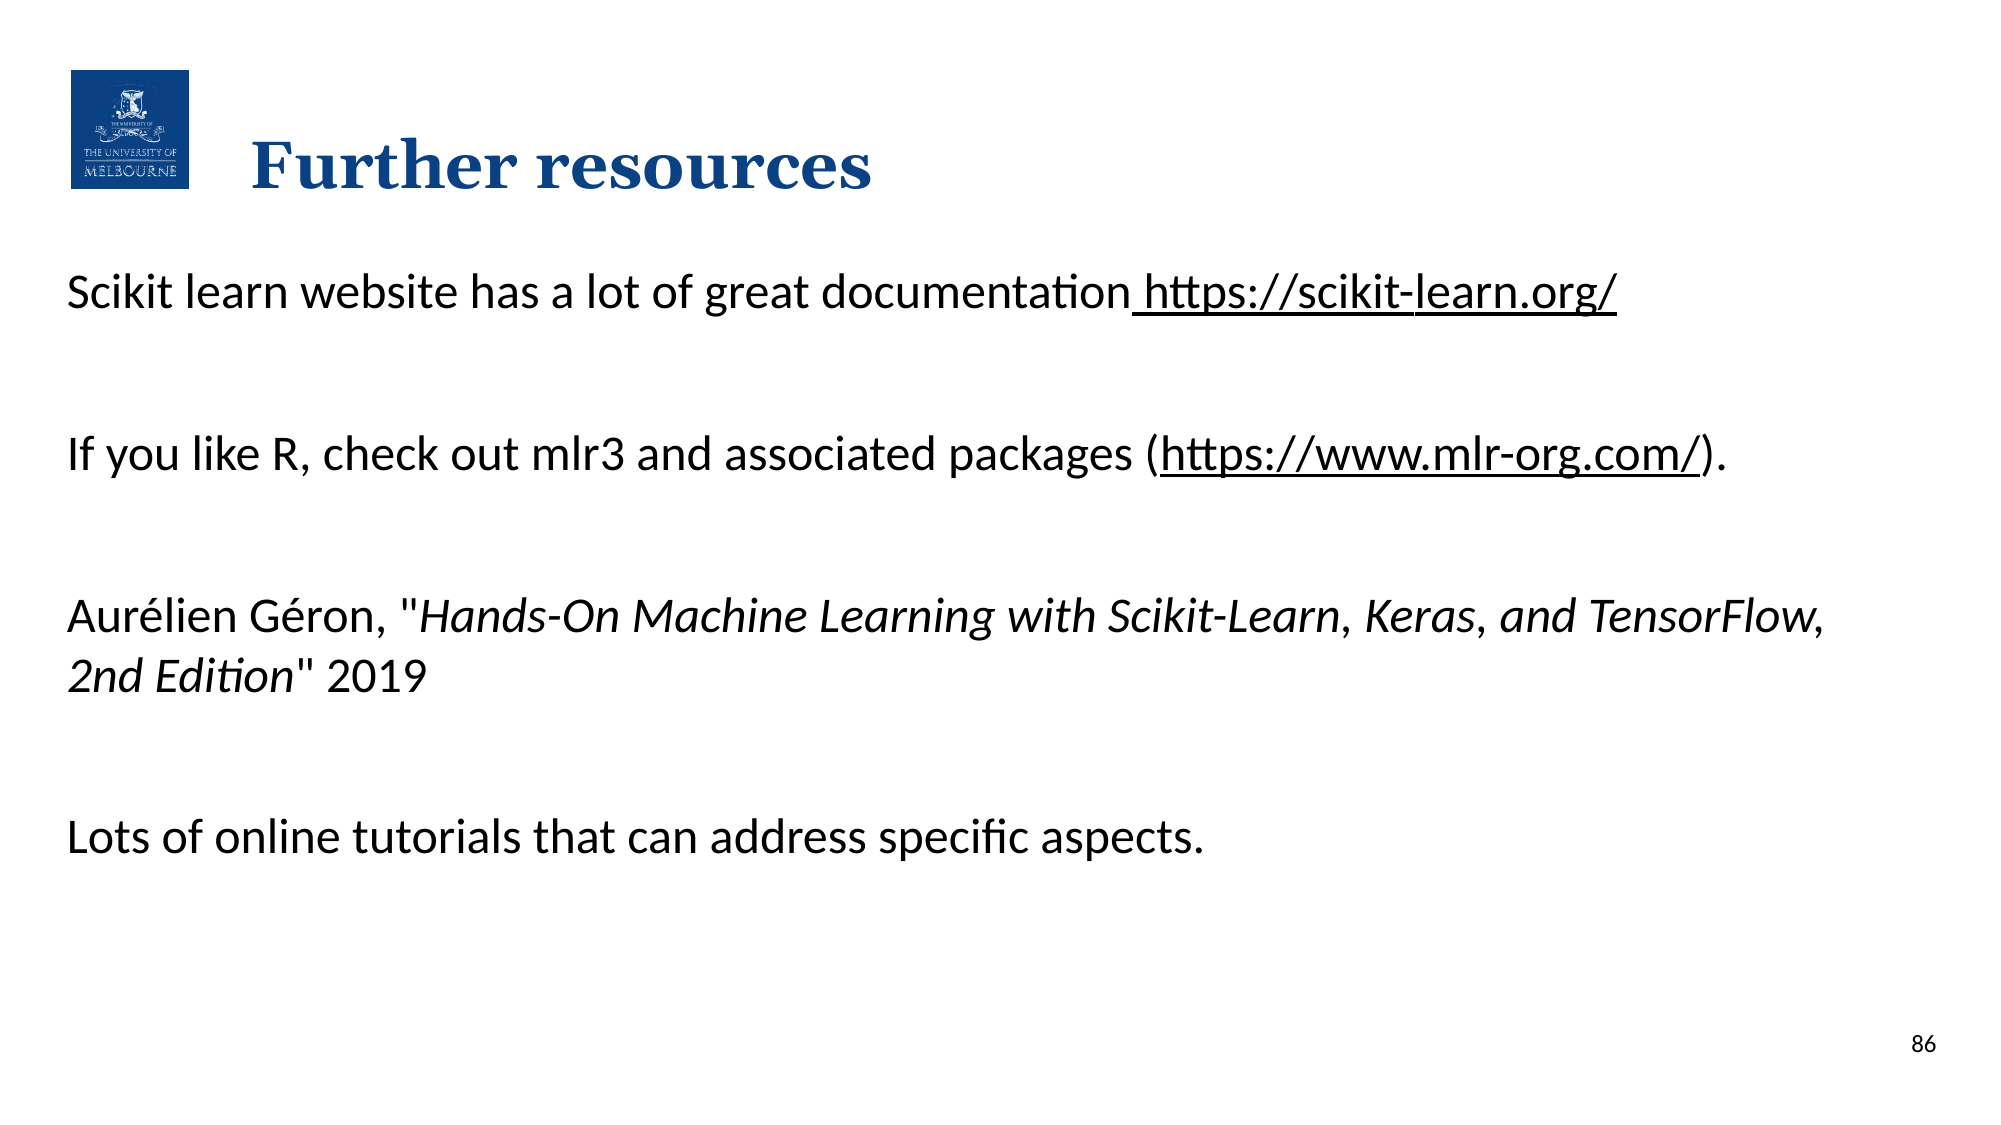

# Further resources
Scikit learn website has a lot of great documentation https://scikit-learn.org/

If you like R, check out mlr3 and associated packages (https://www.mlr-org.com/).

Aurélien Géron, "Hands-On Machine Learning with Scikit-Learn, Keras, and TensorFlow, 2nd Edition" 2019

Lots of online tutorials that can address specific aspects.
86